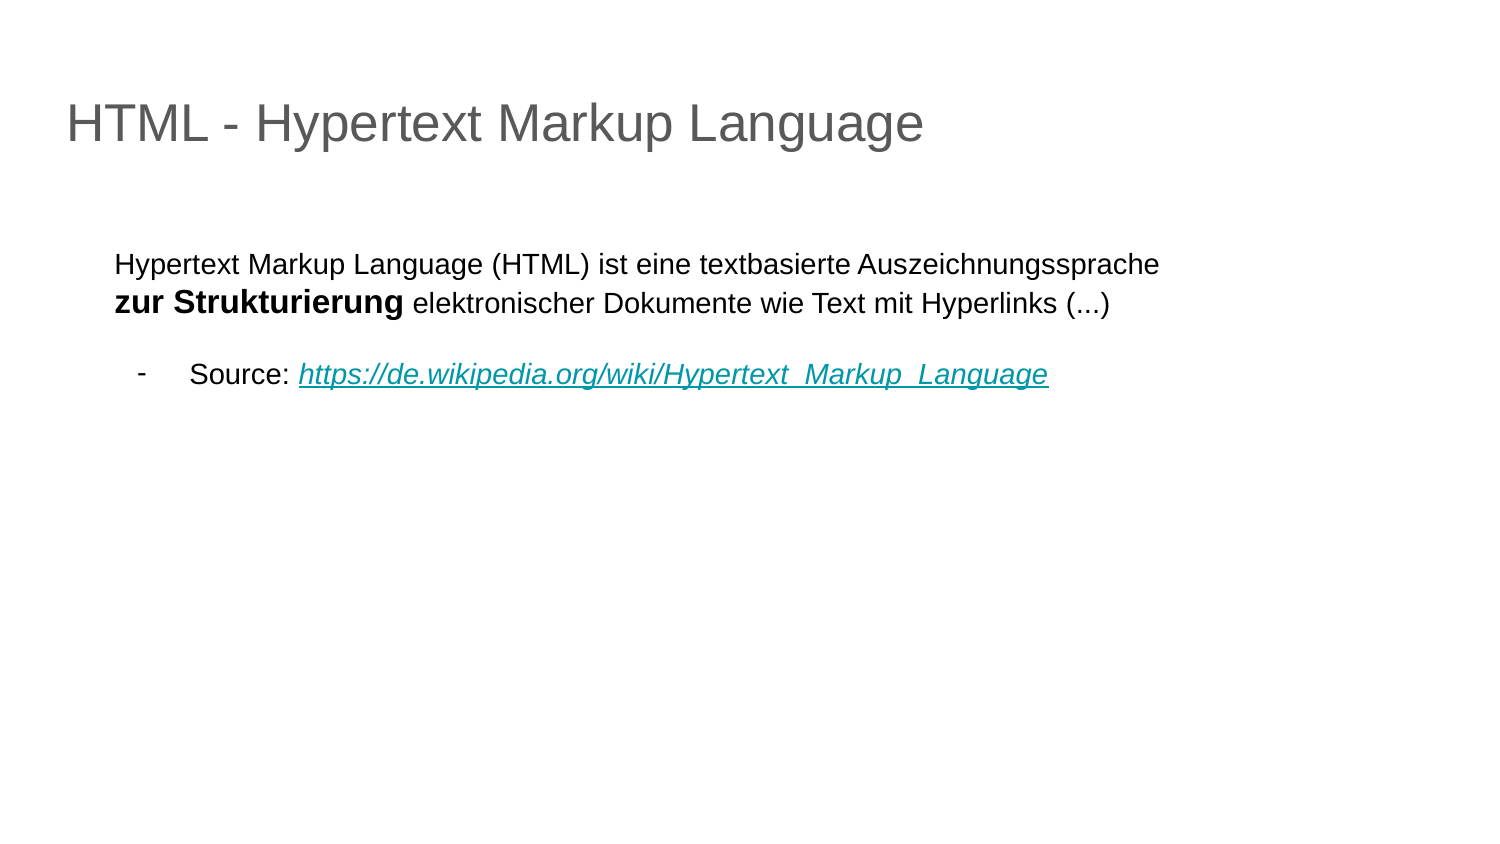

# HTML - Hypertext Markup Language

Hypertext Markup Language (HTML) ist eine textbasierte Auszeichnungssprache
zur Strukturierung elektronischer Dokumente wie Text mit Hyperlinks (...)
Source: https://de.wikipedia.org/wiki/Hypertext_Markup_Language